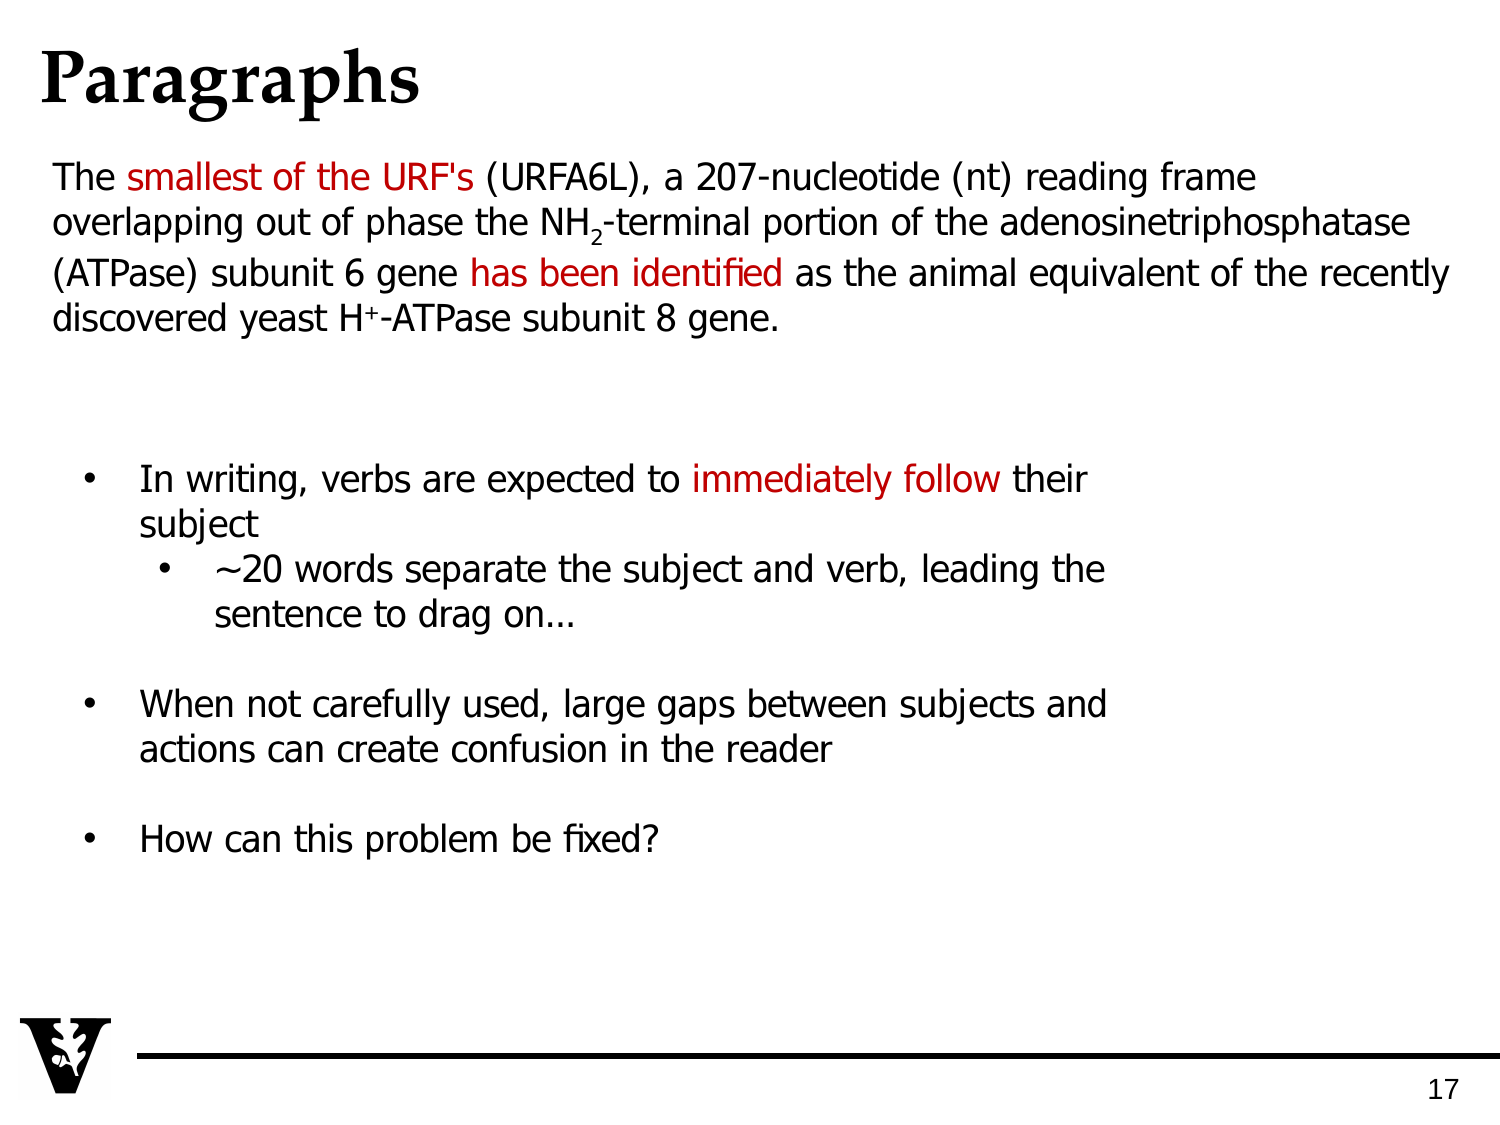

# Paragraphs

The smallest of the URF's (URFA6L), a 207-nucleotide (nt) reading frame overlapping out of phase the NH2-terminal portion of the adenosinetriphosphatase (ATPase) subunit 6 gene has been identified as the animal equivalent of the recently discovered yeast H+-ATPase subunit 8 gene.

In writing, verbs are expected to immediately follow their subject
~20 words separate the subject and verb, leading the sentence to drag on…

When not carefully used, large gaps between subjects and actions can create confusion in the reader

How can this problem be fixed?
17